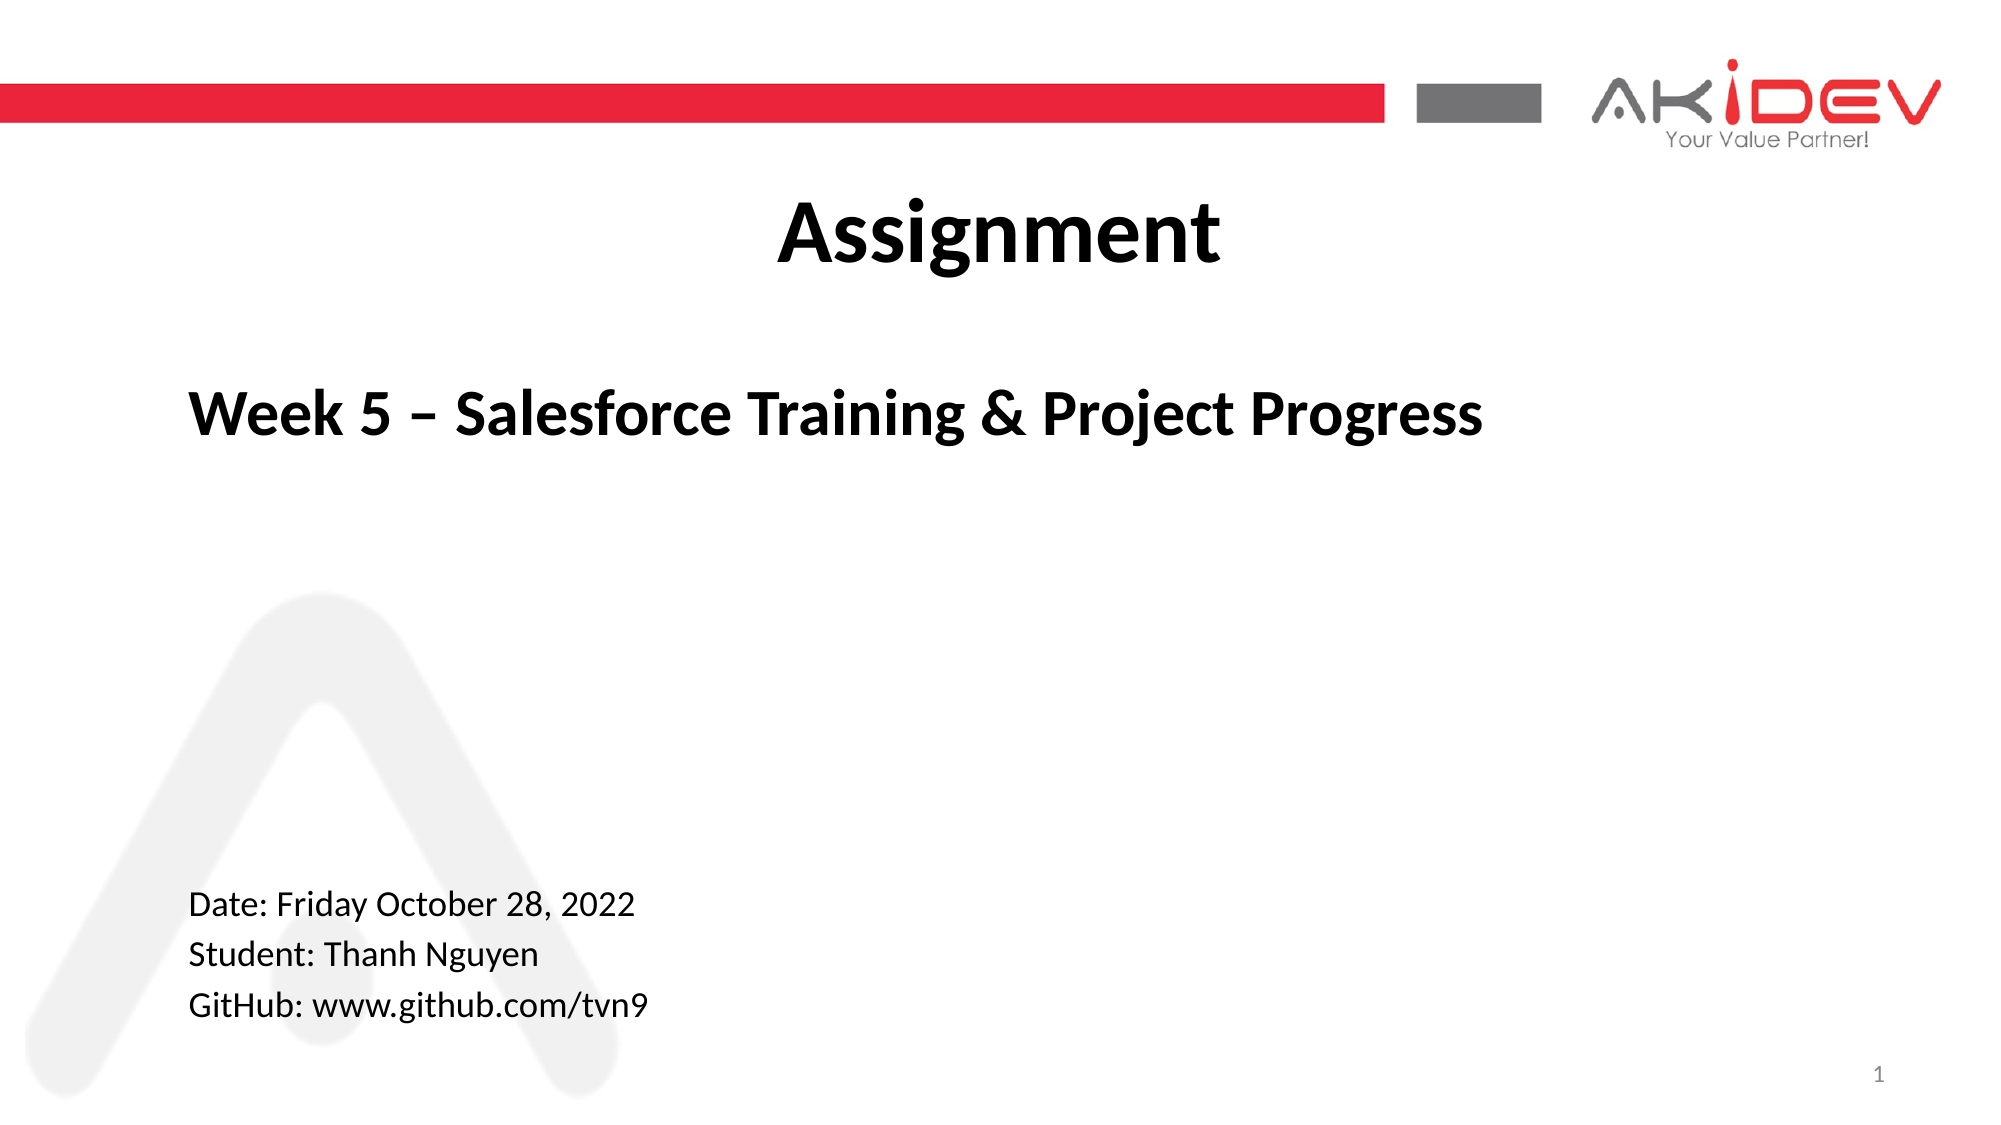

# Assignment
Week 5 – Salesforce Training & Project Progress

Date: Friday October 28, 2022
Student: Thanh Nguyen
GitHub: www.github.com/tvn9
1